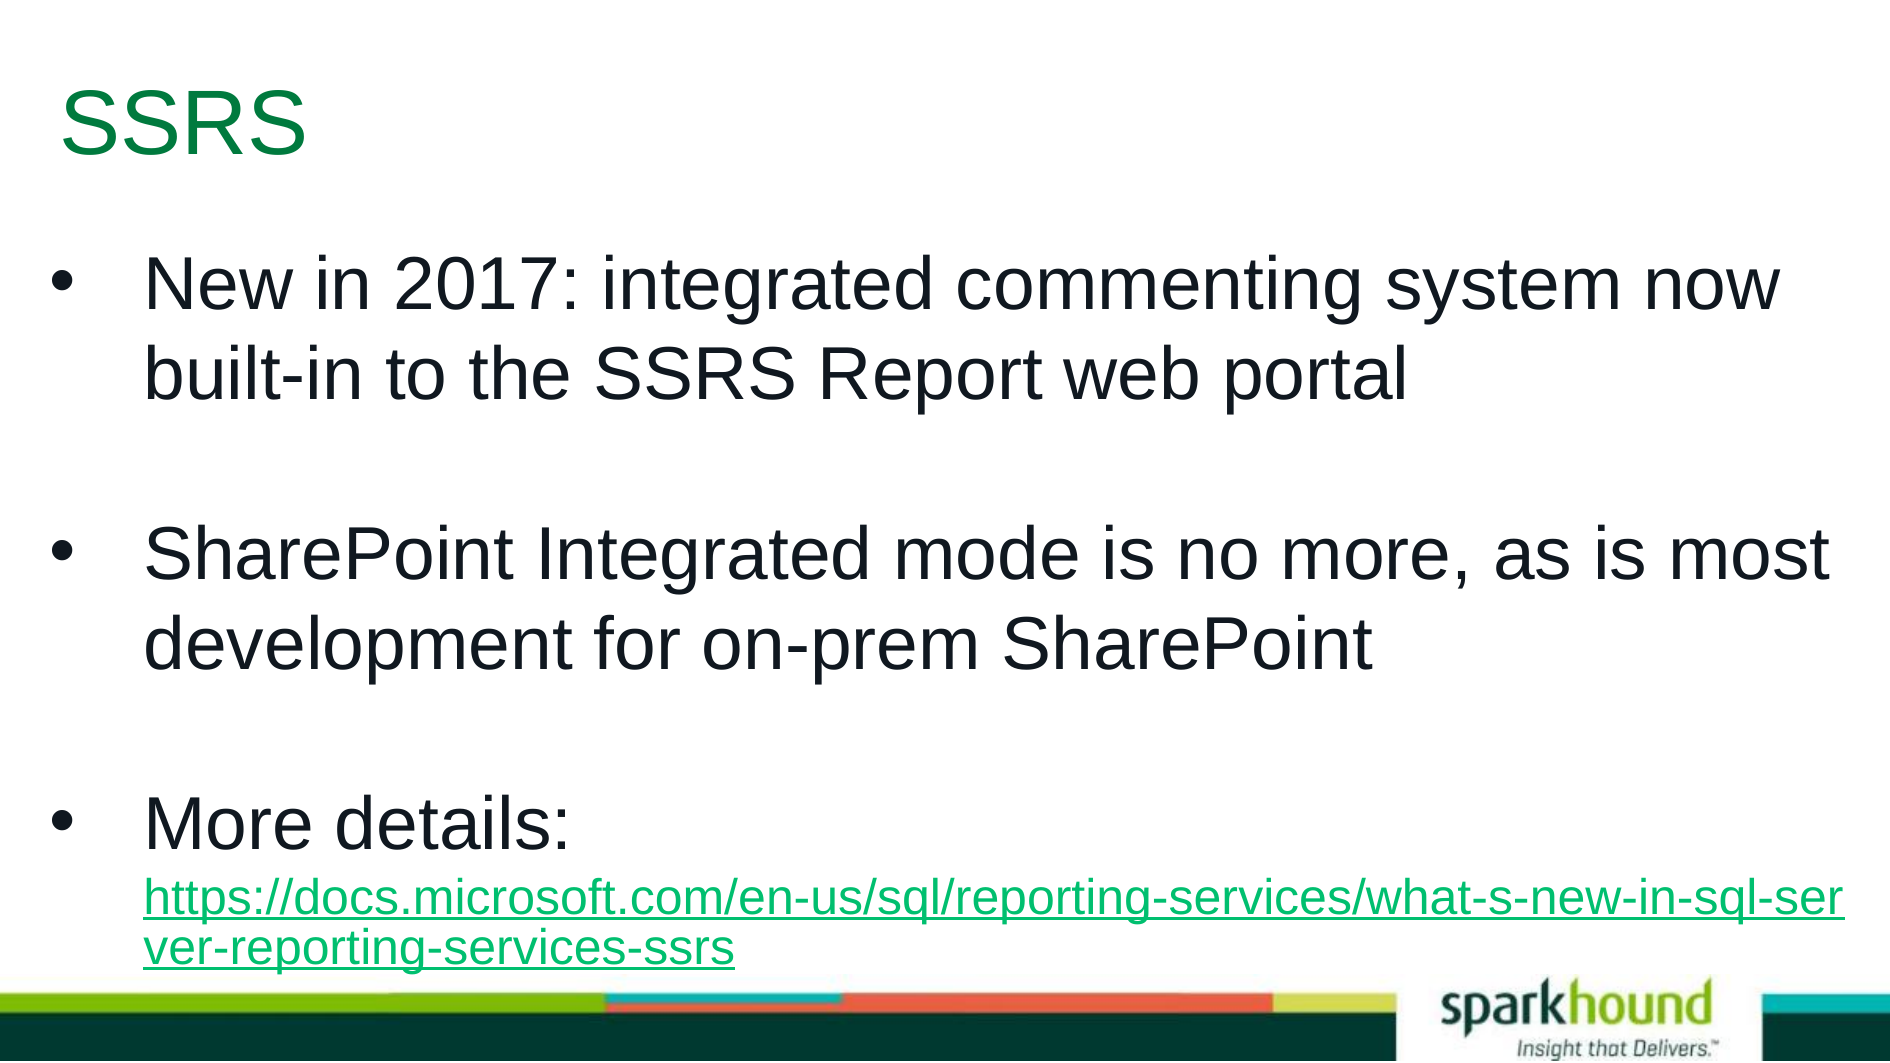

# SSRS
New in 2017: integrated commenting system now built-in to the SSRS Report web portal

SharePoint Integrated mode is no more, as is most development for on-prem SharePoint

More details: https://docs.microsoft.com/en-us/sql/reporting-services/what-s-new-in-sql-server-reporting-services-ssrs